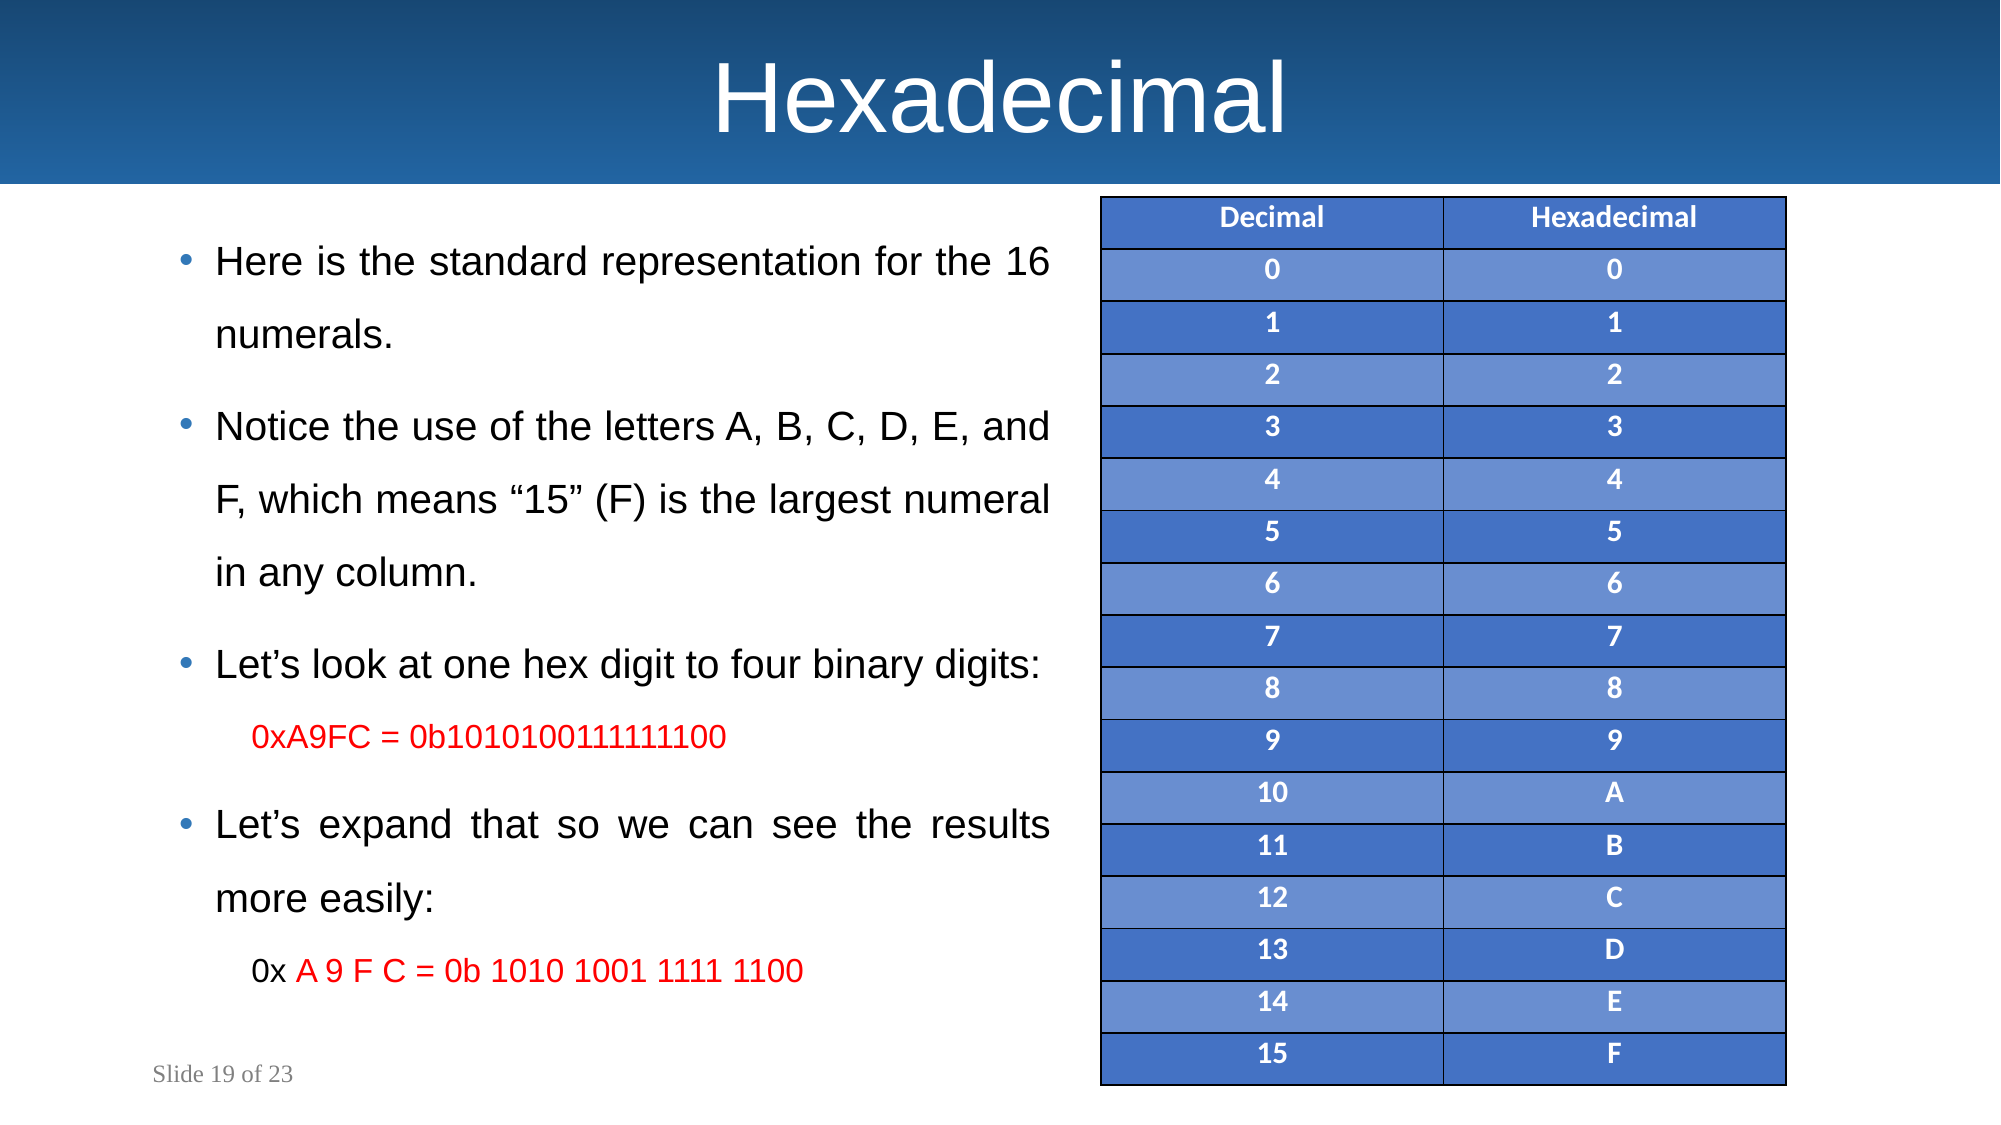

Hexadecimal
| Decimal | Hexadecimal |
| --- | --- |
| 0 | 0 |
| 1 | 1 |
| 2 | 2 |
| 3 | 3 |
| 4 | 4 |
| 5 | 5 |
| 6 | 6 |
| 7 | 7 |
| 8 | 8 |
| 9 | 9 |
| 10 | A |
| 11 | B |
| 12 | C |
| 13 | D |
| 14 | E |
| 15 | F |
Here is the standard representation for the 16 numerals.
Notice the use of the letters A, B, C, D, E, and F, which means “15” (F) is the largest numeral in any column.
Let’s look at one hex digit to four binary digits:
0xA9FC = 0b1010100111111100
Let’s expand that so we can see the results more easily:
0x A 9 F C = 0b 1010 1001 1111 1100

Slide 19 of 23